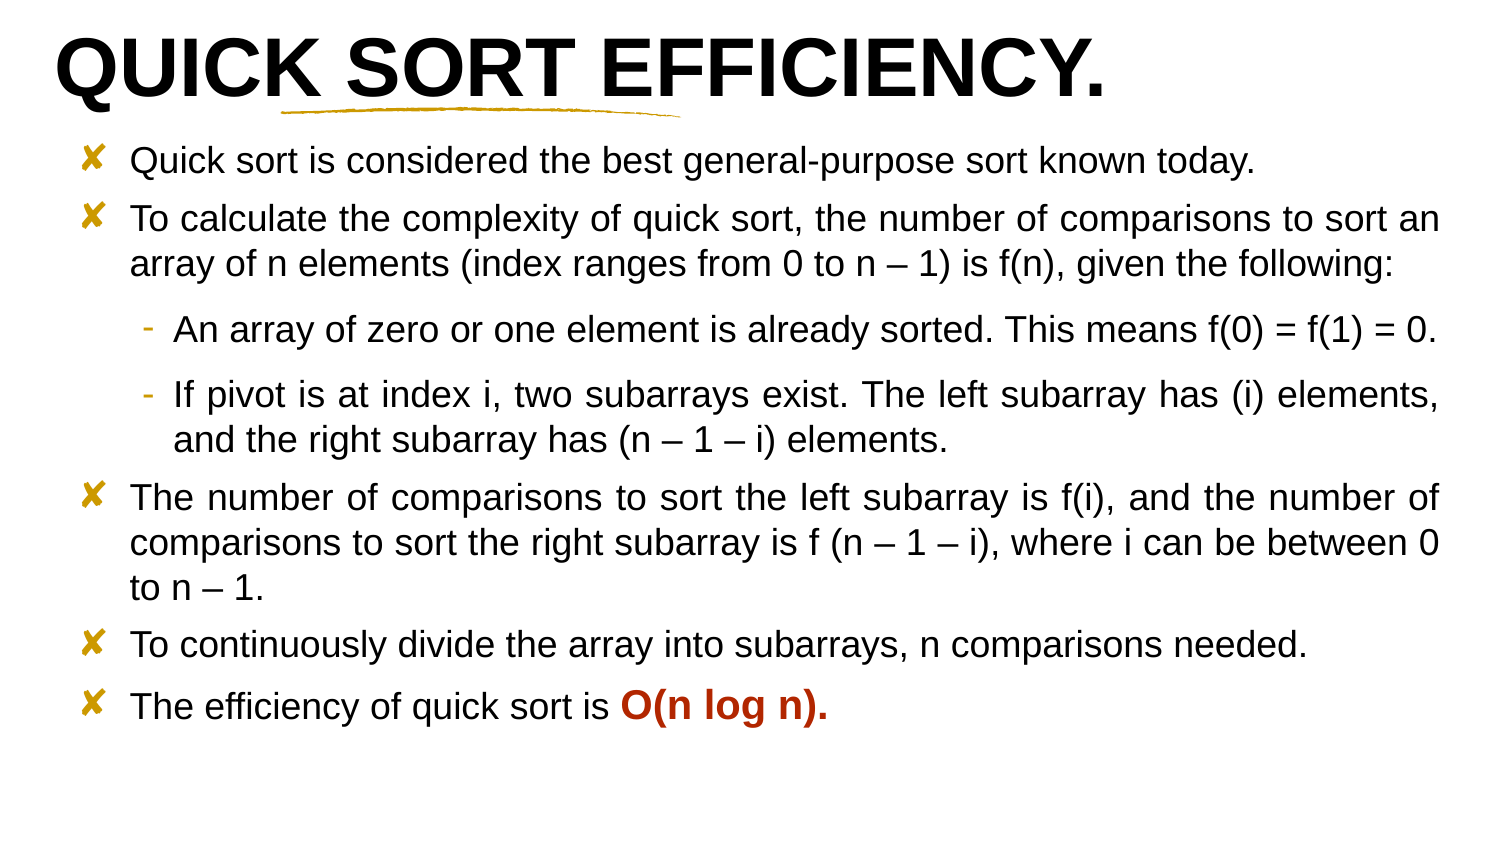

# QUICK SORT EFFICIENCY.
Quick sort is considered the best general-purpose sort known today.
To calculate the complexity of quick sort, the number of comparisons to sort an array of n elements (index ranges from 0 to n – 1) is f(n), given the following:
An array of zero or one element is already sorted. This means f(0) = f(1) = 0.
If pivot is at index i, two subarrays exist. The left subarray has (i) elements, and the right subarray has (n – 1 – i) elements.
The number of comparisons to sort the left subarray is f(i), and the number of comparisons to sort the right subarray is f (n – 1 – i), where i can be between 0 to n – 1.
To continuously divide the array into subarrays, n comparisons needed.
The efficiency of quick sort is O(n log n).